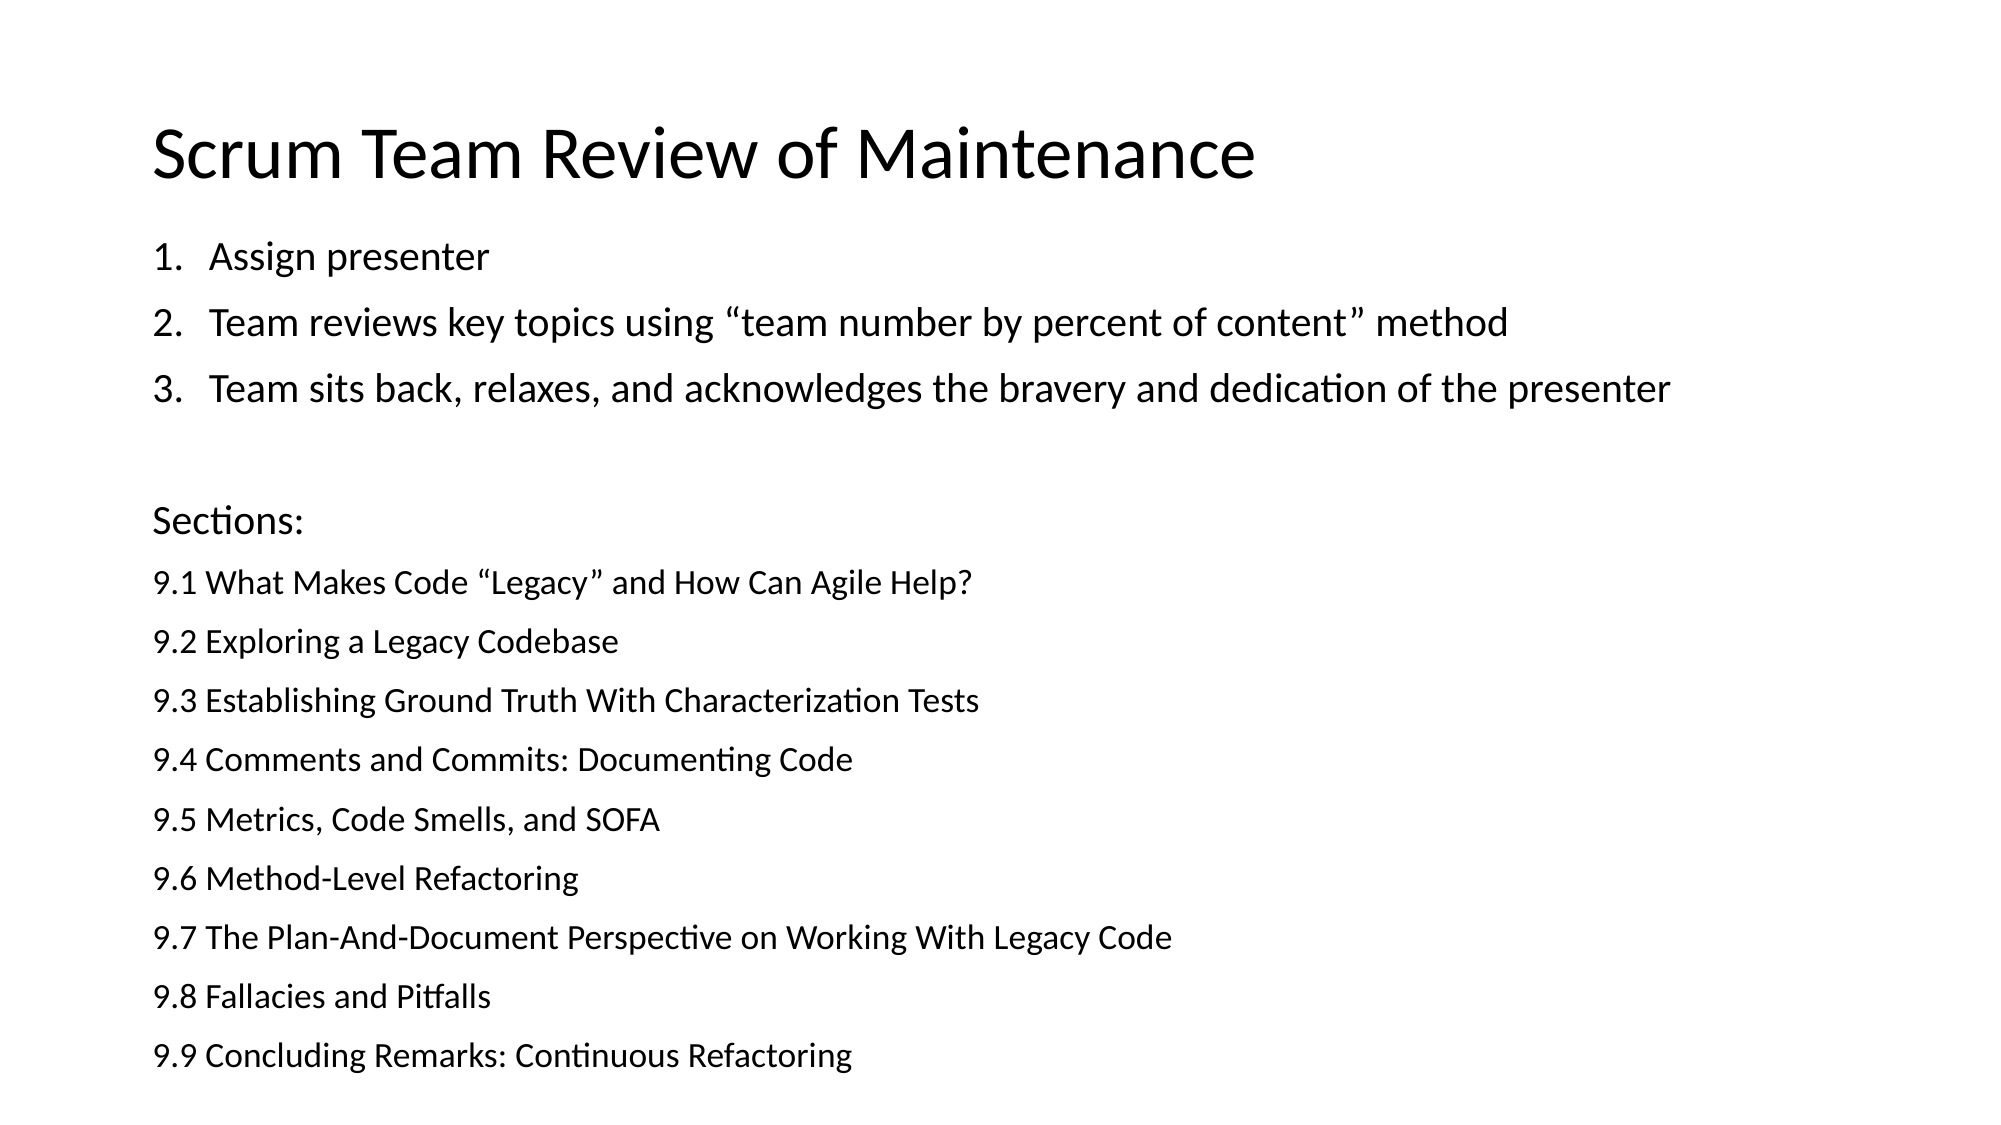

# Scrum Team Review of Maintenance
Assign presenter
Team reviews key topics using “team number by percent of content” method
Team sits back, relaxes, and acknowledges the bravery and dedication of the presenter

Sections:
9.1 What Makes Code “Legacy” and How Can Agile Help?
9.2 Exploring a Legacy Codebase
9.3 Establishing Ground Truth With Characterization Tests
9.4 Comments and Commits: Documenting Code
9.5 Metrics, Code Smells, and SOFA
9.6 Method-Level Refactoring
9.7 The Plan-And-Document Perspective on Working With Legacy Code
9.8 Fallacies and Pitfalls
9.9 Concluding Remarks: Continuous Refactoring